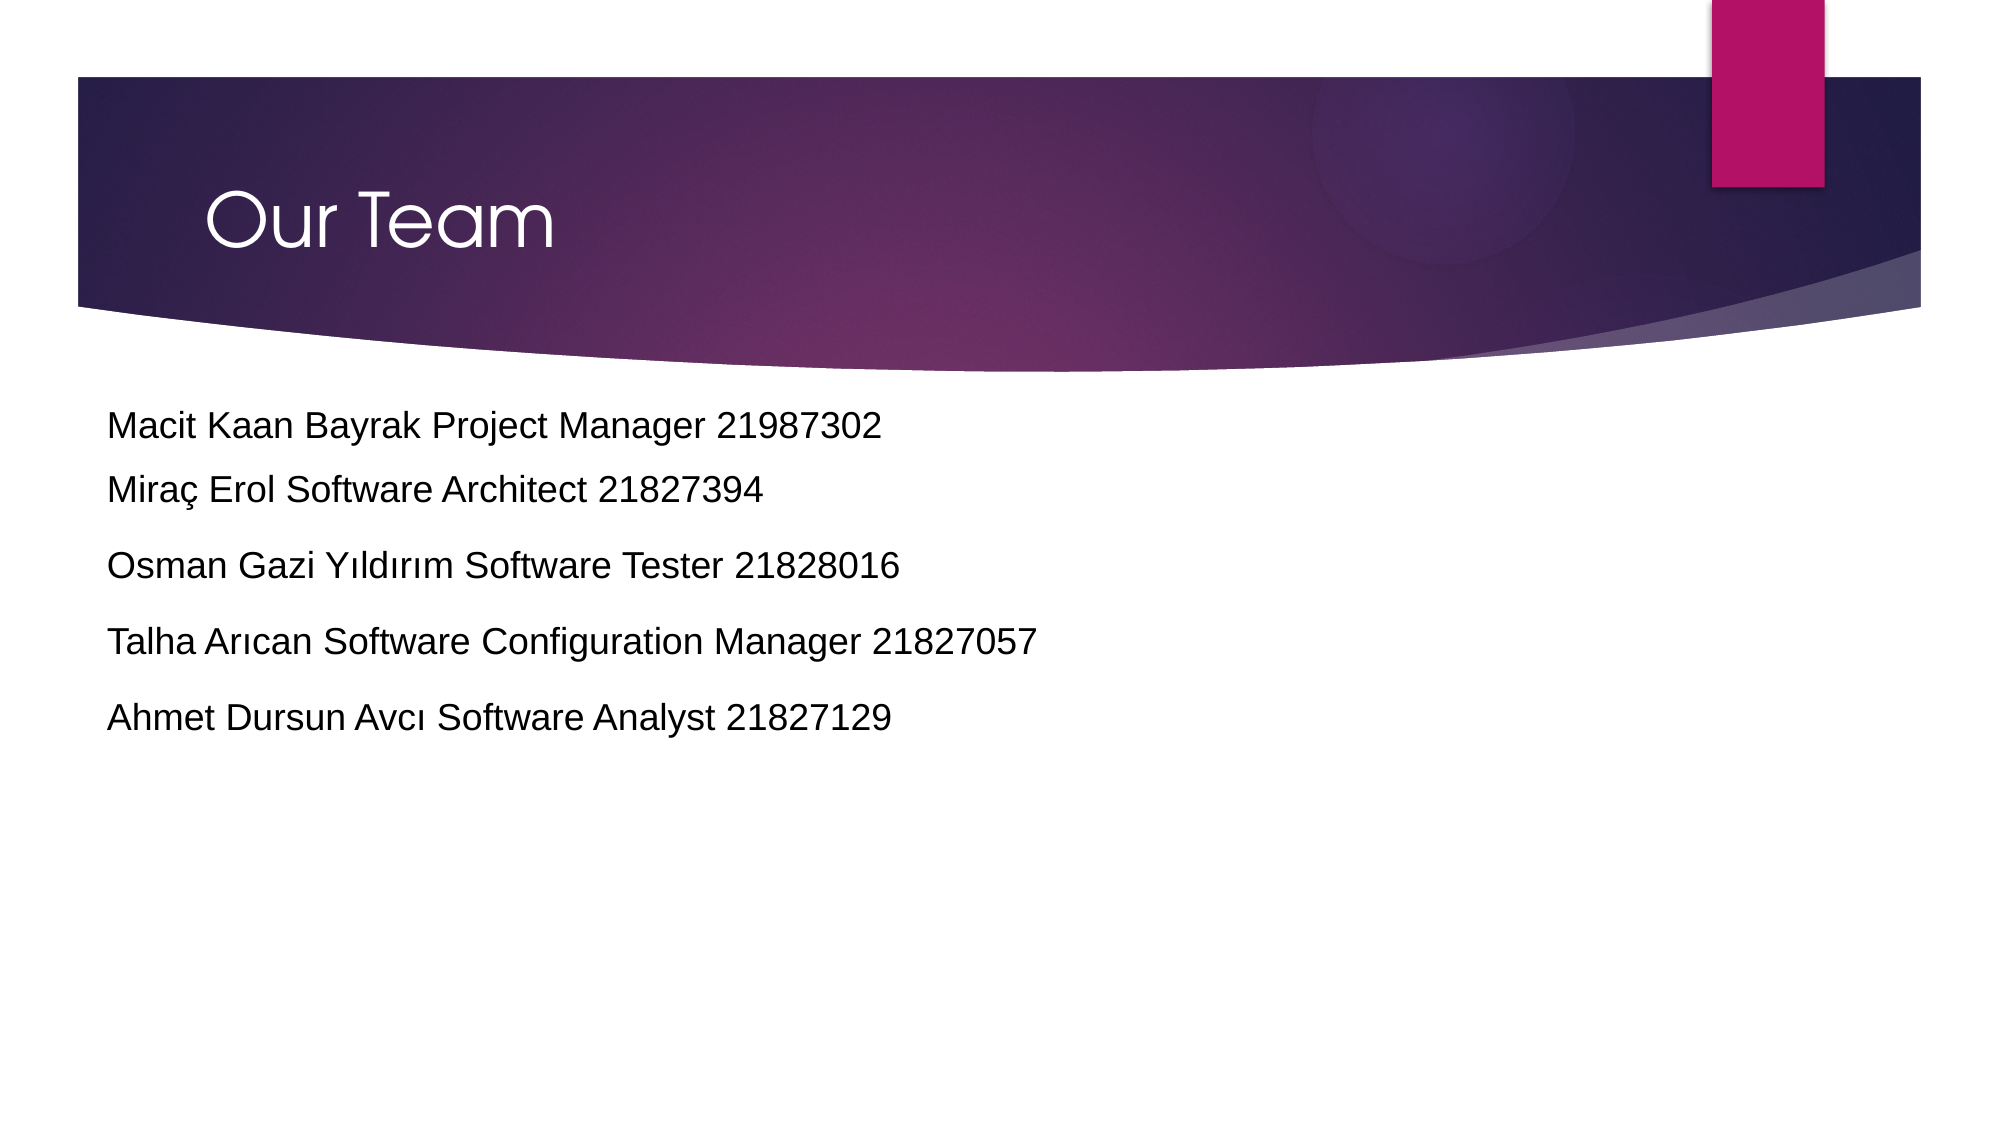

# Our Team
Macit Kaan Bayrak Project Manager 21987302
Miraç Erol Software Architect 21827394
Osman Gazi Yıldırım Software Tester 21828016
Talha Arıcan Software Configuration Manager 21827057

Ahmet Dursun Avcı Software Analyst 21827129